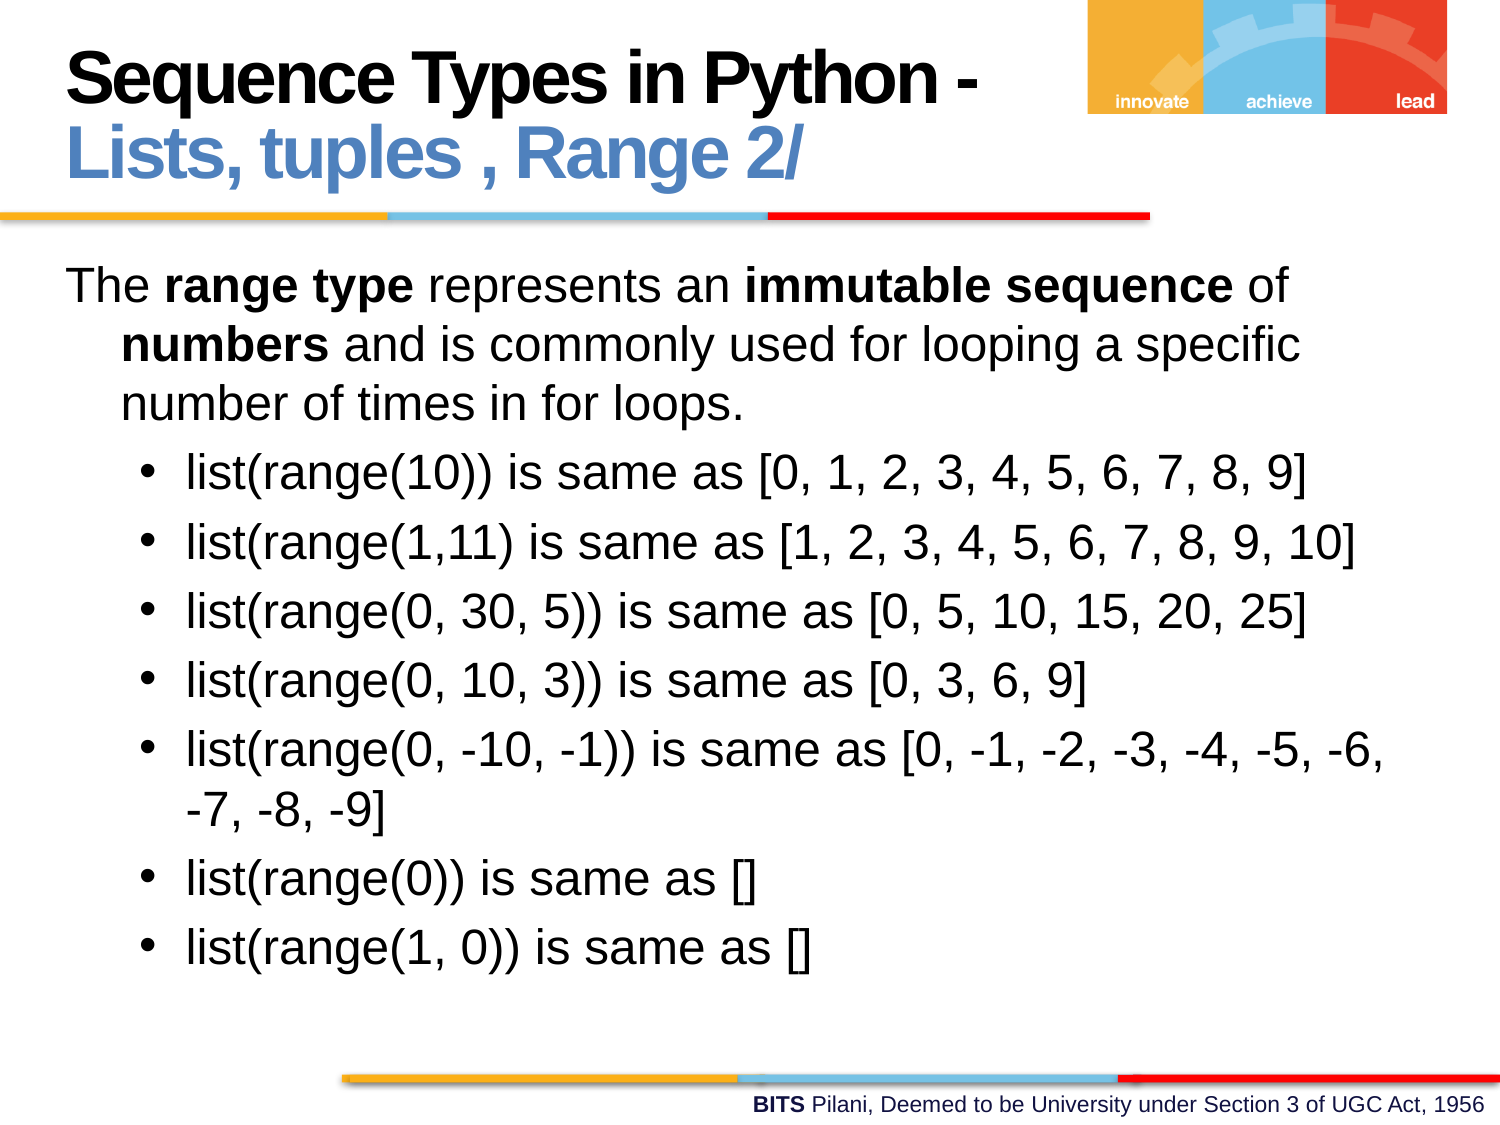

Sequence Types in Python - Lists, tuples , Range 2/
The range type represents an immutable sequence of numbers and is commonly used for looping a specific number of times in for loops.
list(range(10)) is same as [0, 1, 2, 3, 4, 5, 6, 7, 8, 9]
list(range(1,11) is same as [1, 2, 3, 4, 5, 6, 7, 8, 9, 10]
list(range(0, 30, 5)) is same as [0, 5, 10, 15, 20, 25]
list(range(0, 10, 3)) is same as [0, 3, 6, 9]
list(range(0, -10, -1)) is same as [0, -1, -2, -3, -4, -5, -6, -7, -8, -9]
list(range(0)) is same as []
list(range(1, 0)) is same as []